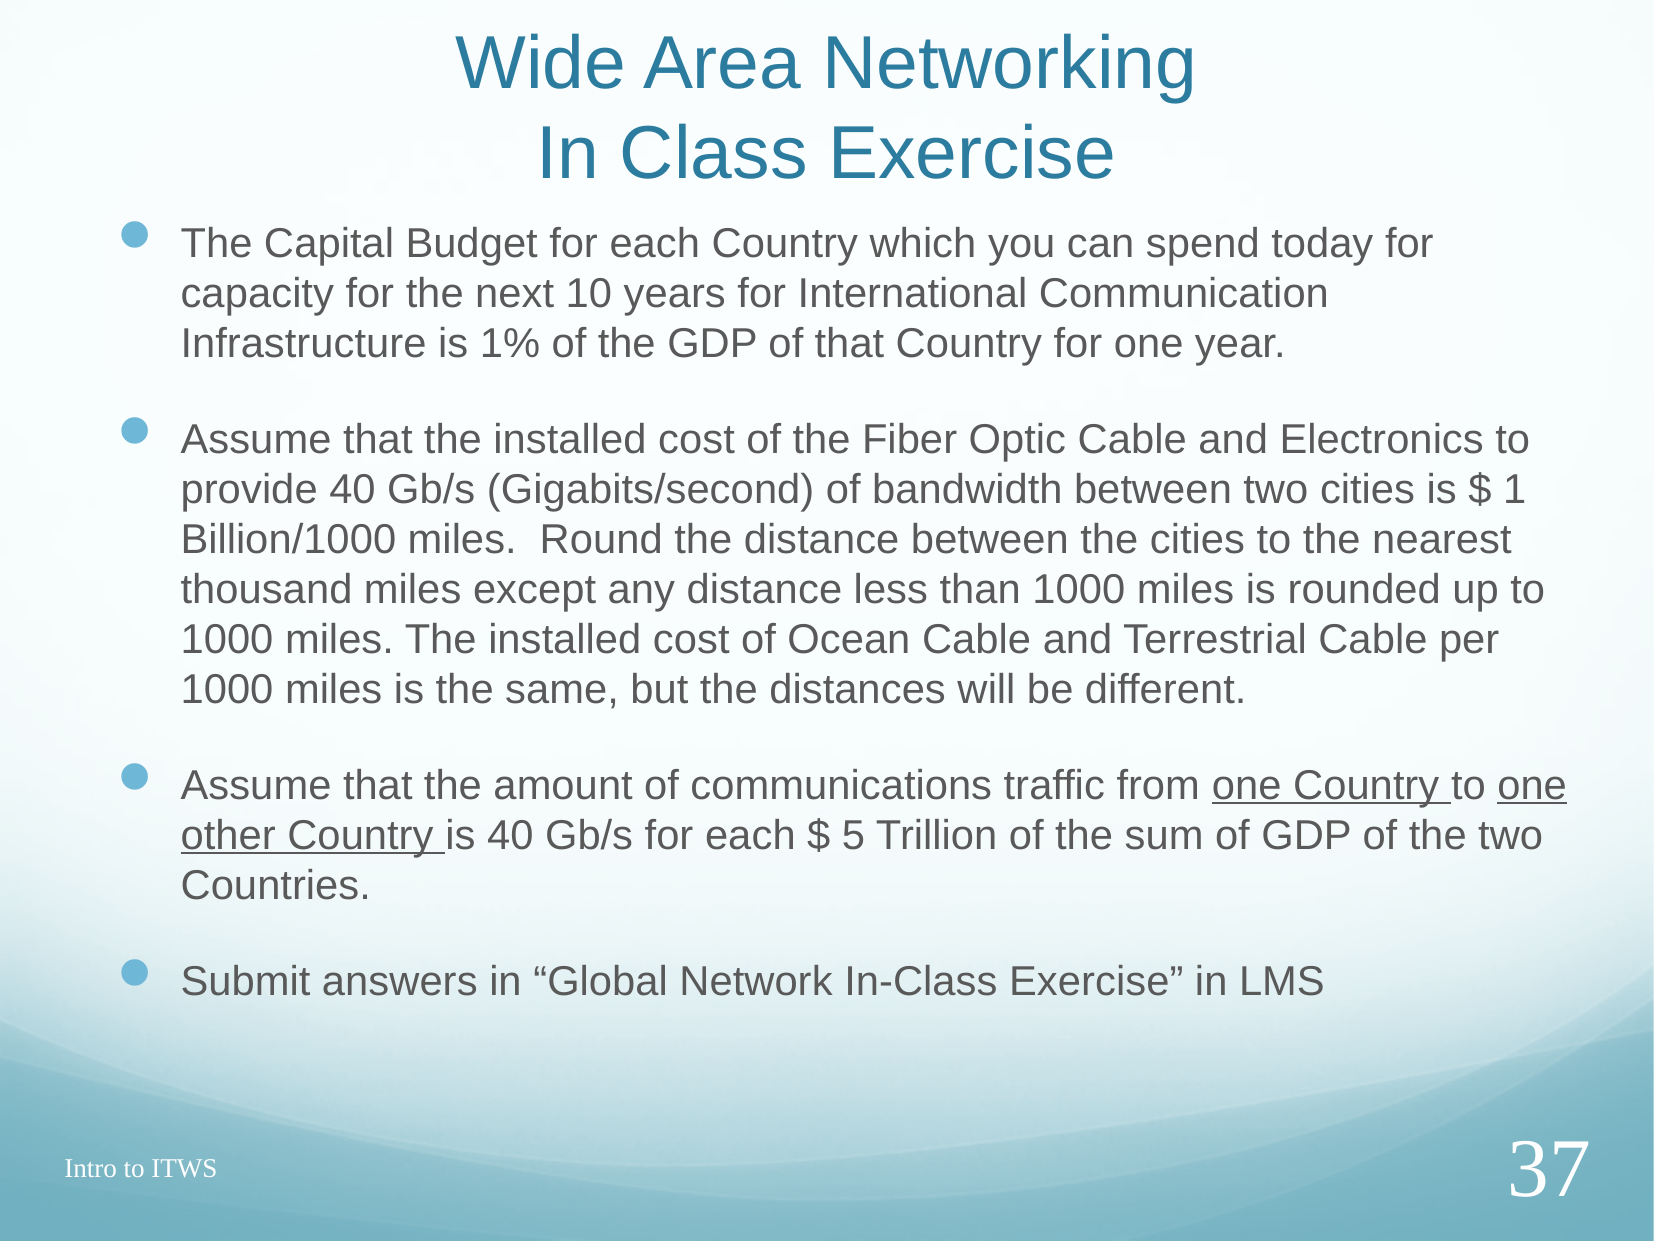

# Wide Area Networking In Class Exercise
The Capital Budget for each Country which you can spend today for capacity for the next 10 years for International Communication Infrastructure is 1% of the GDP of that Country for one year.
Assume that the installed cost of the Fiber Optic Cable and Electronics to provide 40 Gb/s (Gigabits/second) of bandwidth between two cities is $ 1 Billion/1000 miles.  Round the distance between the cities to the nearest thousand miles except any distance less than 1000 miles is rounded up to 1000 miles. The installed cost of Ocean Cable and Terrestrial Cable per 1000 miles is the same, but the distances will be different.
Assume that the amount of communications traffic from one Country to one other Country is 40 Gb/s for each $ 5 Trillion of the sum of GDP of the two Countries.
Submit answers in “Global Network In-Class Exercise” in LMS
Intro to ITWS
37